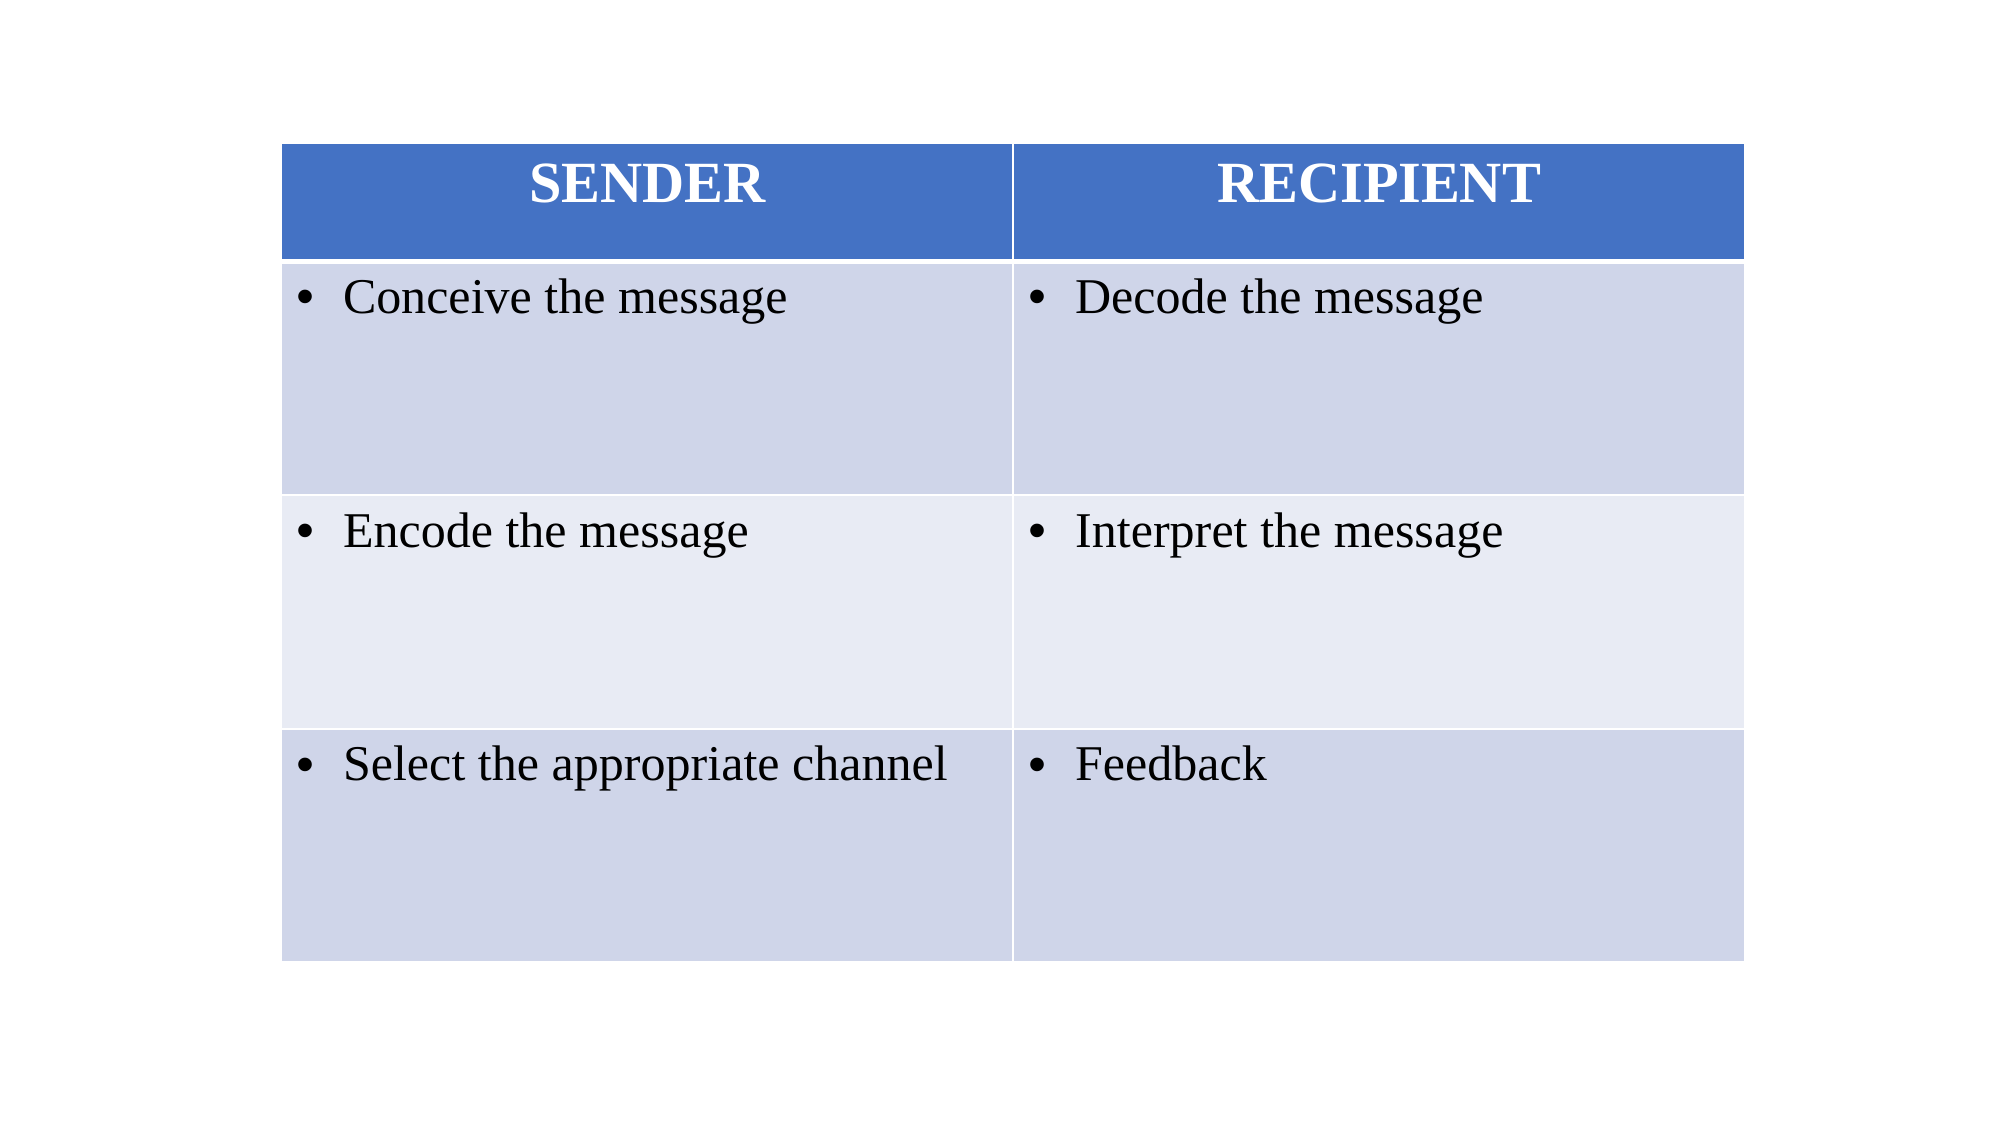

| SENDER | RECIPIENT |
| --- | --- |
| Conceive the message | Decode the message |
| Encode the message | Interpret the message |
| Select the appropriate channel | Feedback |